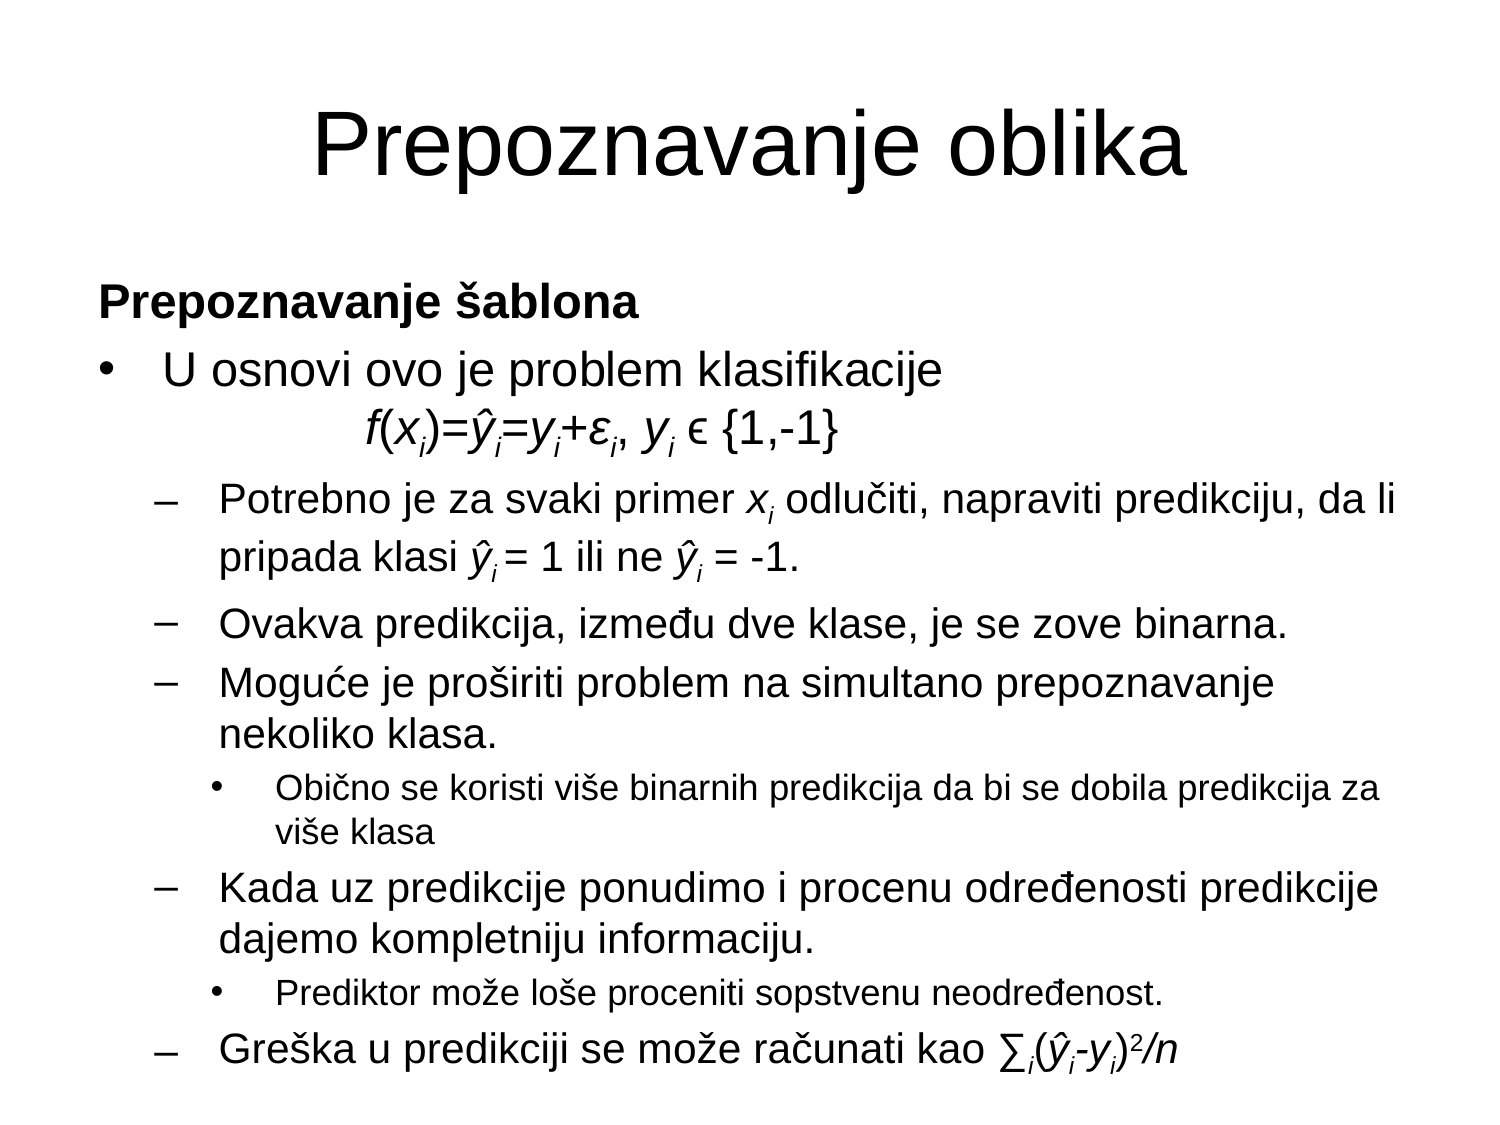

# Prepoznavanje oblika
Prepoznavanje šablona
U osnovi ovo je problem klasifikacije
               f(xi)=ŷi=yi+εi, yi ϵ {1,-1}
Potrebno je za svaki primer xi odlučiti, napraviti predikciju, da li pripada klasi ŷi = 1 ili ne ŷi = -1.
Ovakva predikcija, između dve klase, je se zove binarna.
Moguće je proširiti problem na simultano prepoznavanje nekoliko klasa.
Obično se koristi više binarnih predikcija da bi se dobila predikcija za više klasa
Kada uz predikcije ponudimo i procenu određenosti predikcije dajemo kompletniju informaciju.
Prediktor može loše proceniti sopstvenu neodređenost.
Greška u predikciji se može računati kao ∑i(ŷi-yi)2/n